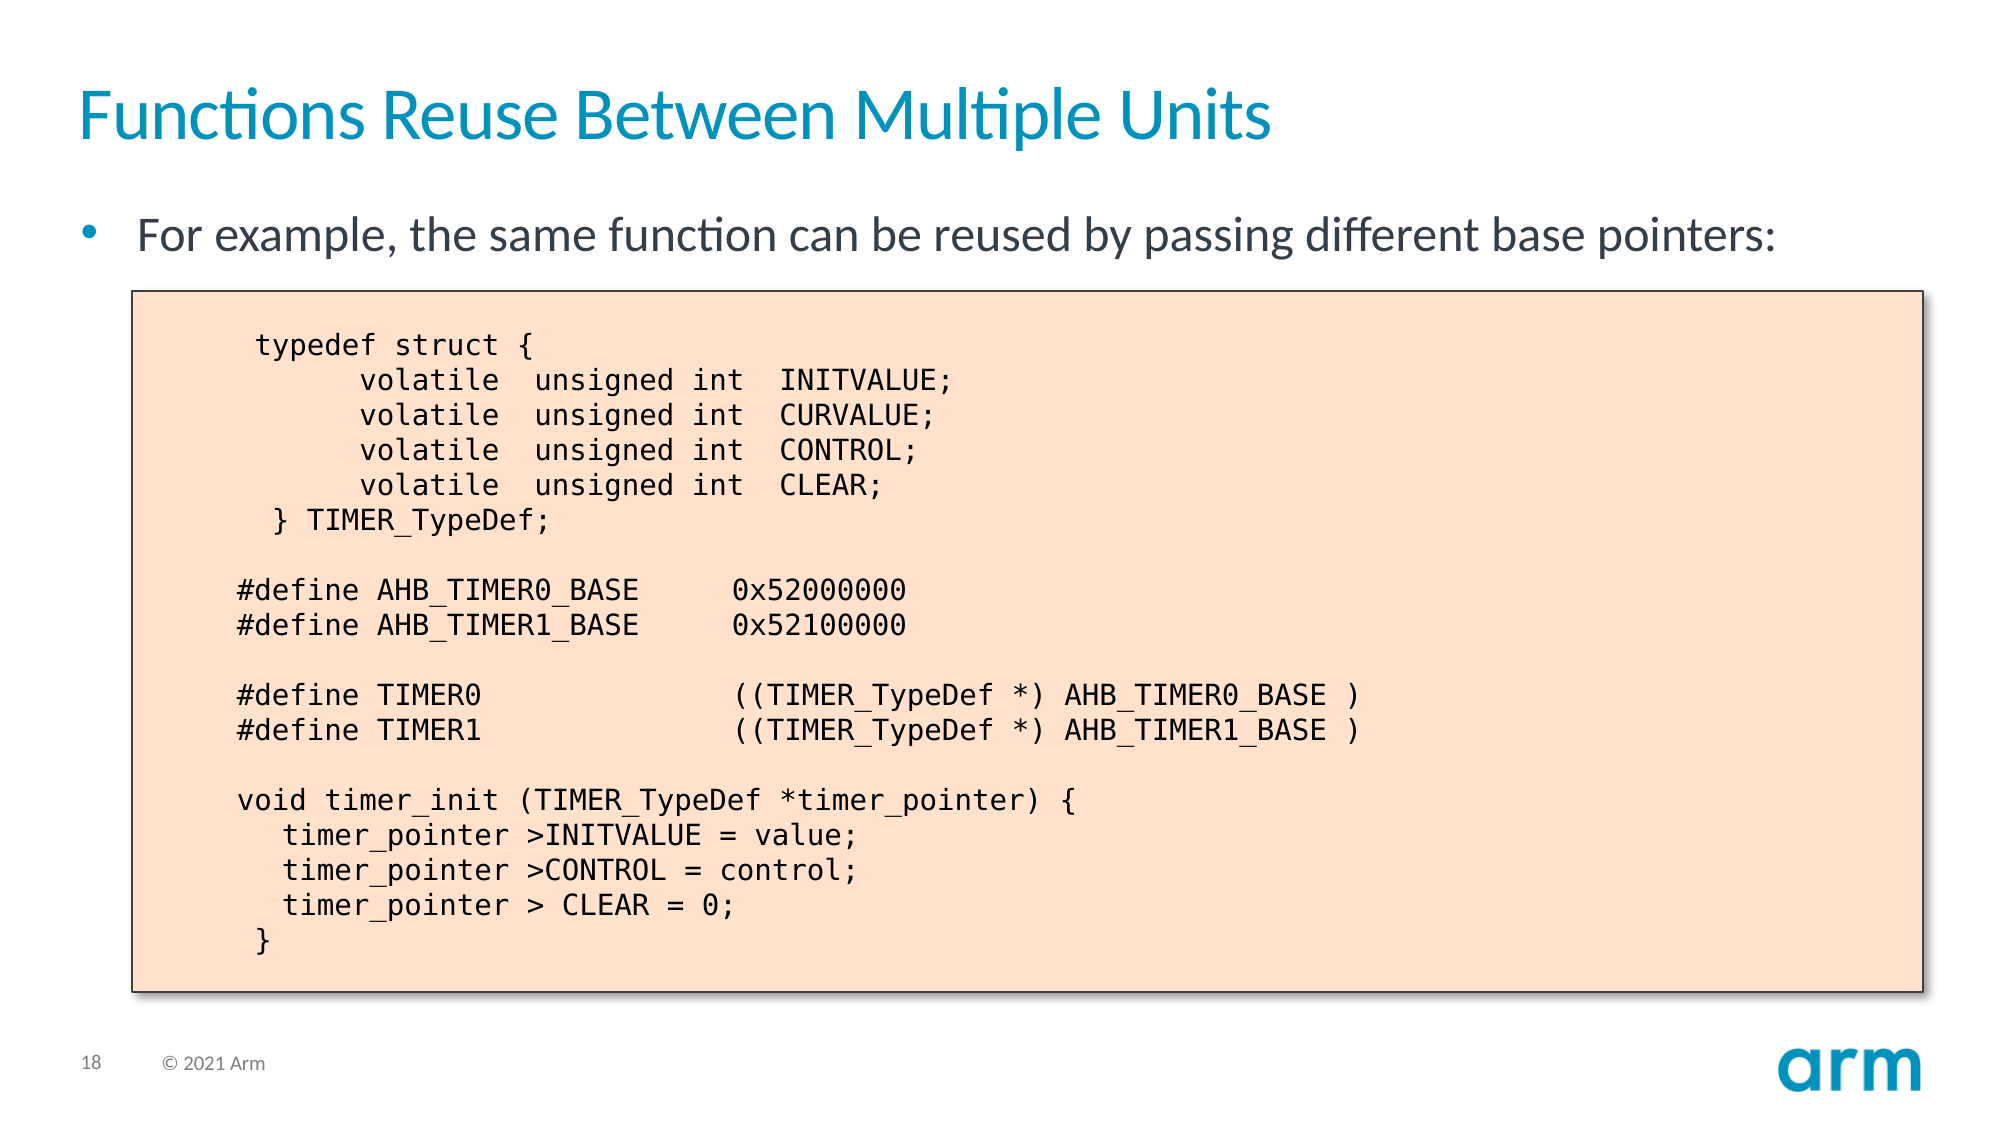

# Functions Reuse Between Multiple Units
For example, the same function can be reused by passing different base pointers:
       typedef struct {
             volatile  unsigned int  INITVALUE;
             volatile  unsigned int  CURVALUE;
             volatile  unsigned int  CONTROL;
             volatile  unsigned int  CLEAR;
        } TIMER_TypeDef;

      #define AHB_TIMER0_BASE	0x52000000
      #define AHB_TIMER1_BASE	0x52100000

      #define TIMER0          	((TIMER_TypeDef *) AHB_TIMER0_BASE )
      #define TIMER1          	((TIMER_TypeDef *) AHB_TIMER1_BASE )

      void timer_init (TIMER_TypeDef *timer_pointer) {
	timer_pointer >INITVALUE = value;
	timer_pointer >CONTROL = control;
	timer_pointer > CLEAR = 0;
       }